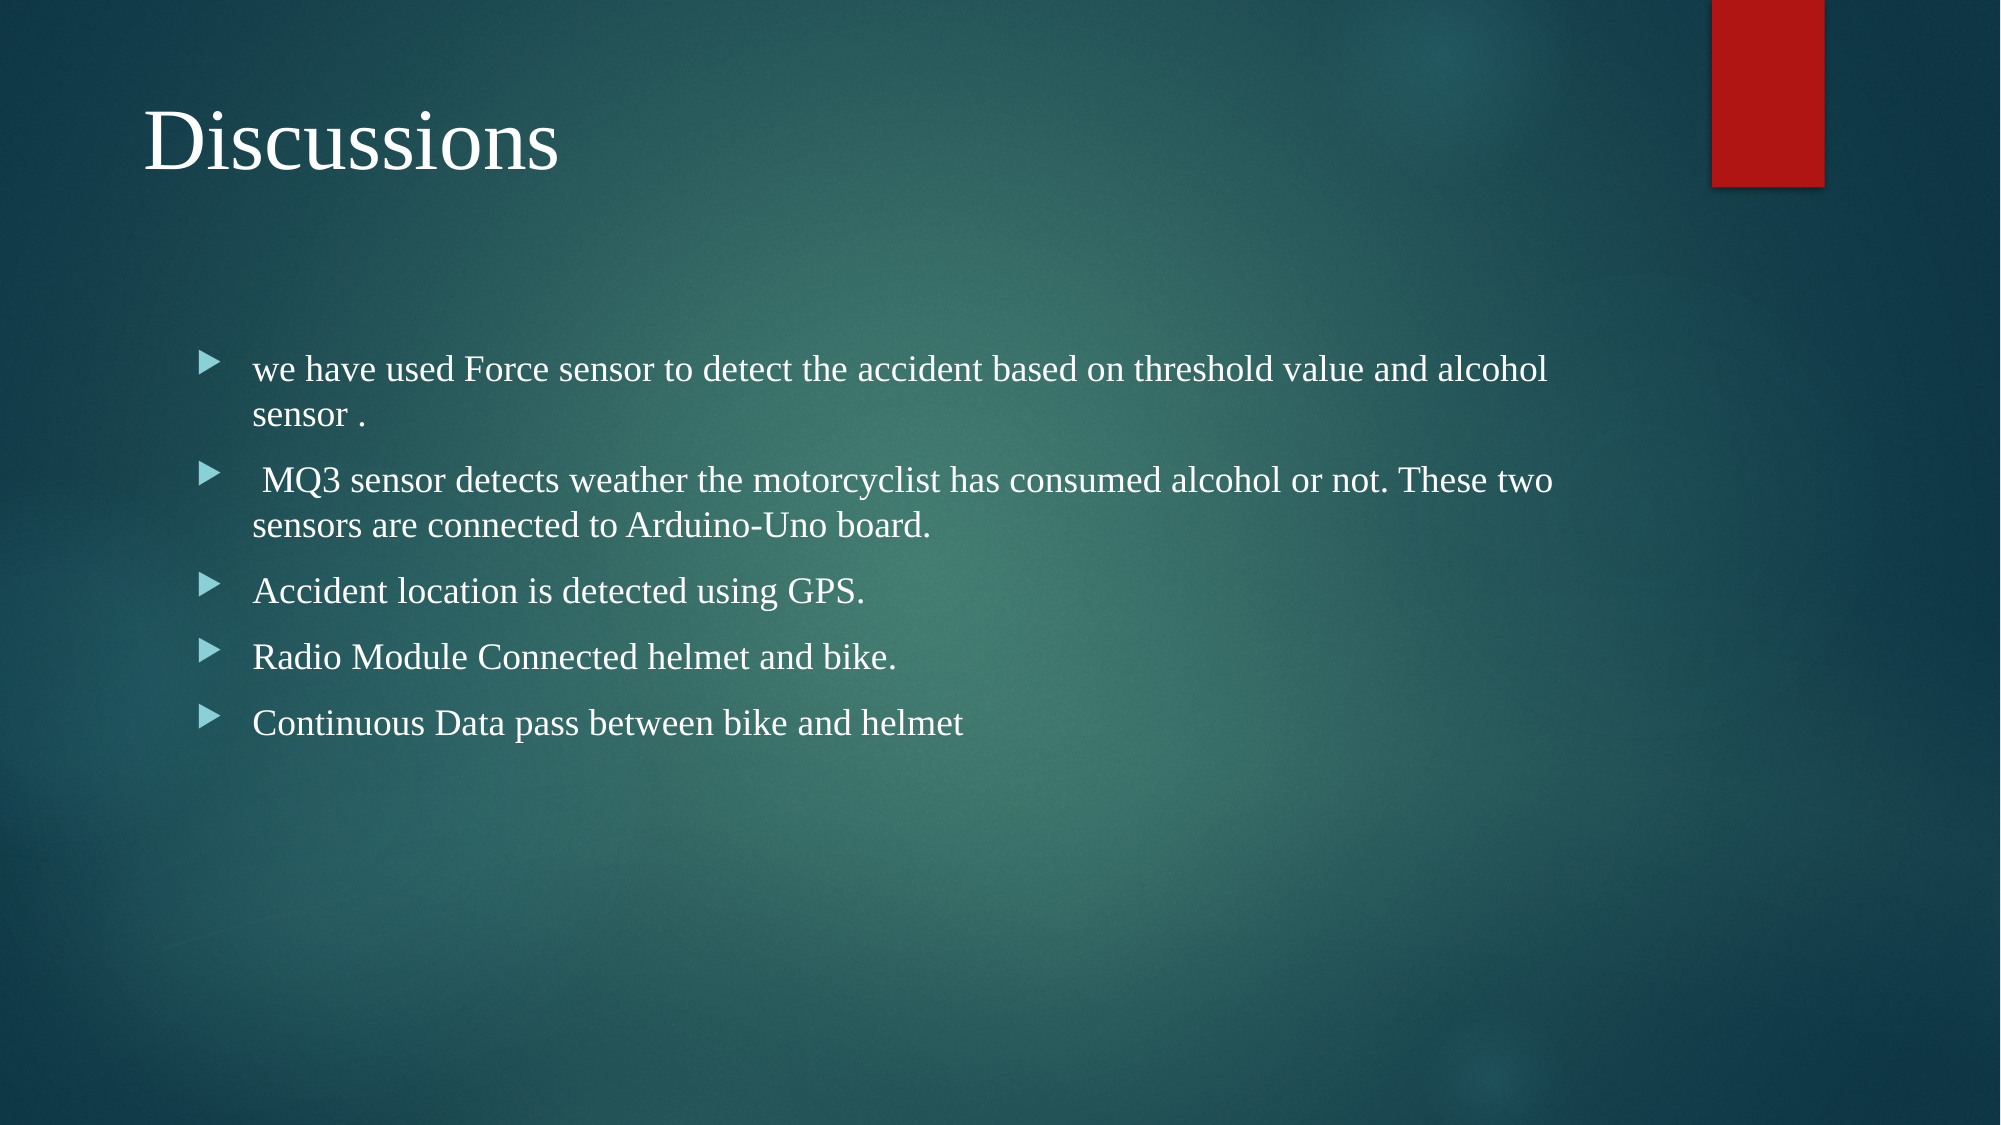

# Discussions
we have used Force sensor to detect the accident based on threshold value and alcohol sensor .
 MQ3 sensor detects weather the motorcyclist has consumed alcohol or not. These two sensors are connected to Arduino-Uno board.
Accident location is detected using GPS.
Radio Module Connected helmet and bike.
Continuous Data pass between bike and helmet